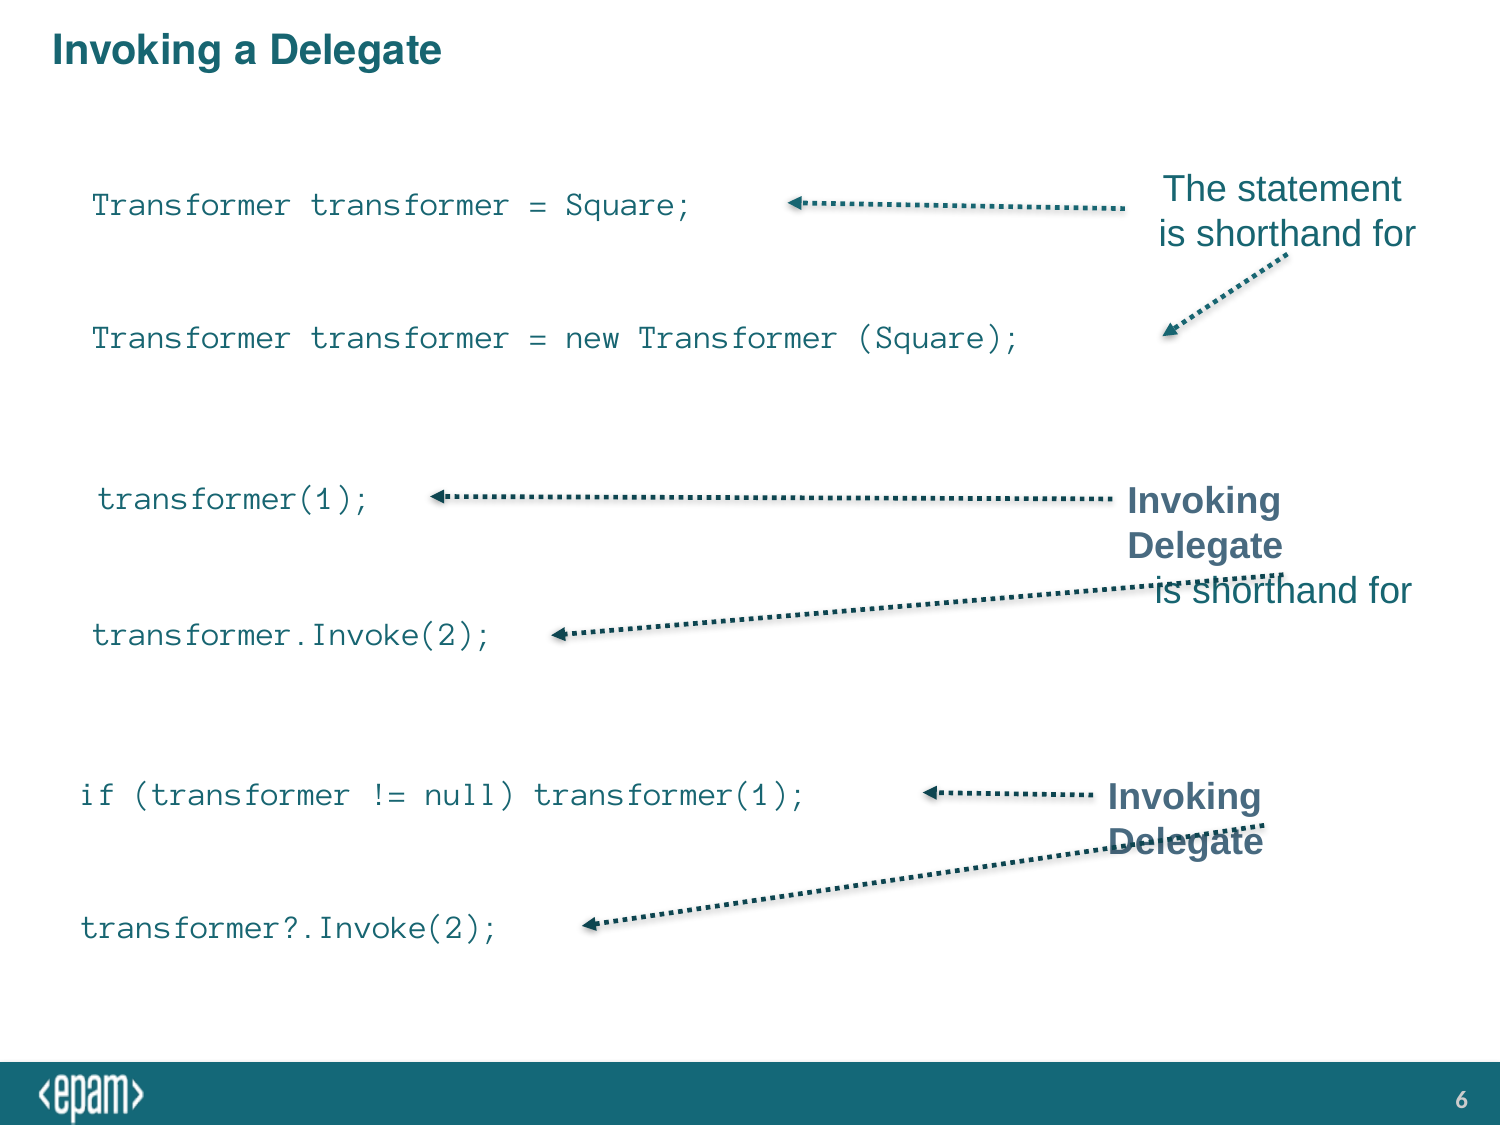

# Invoking a Delegate
The statement
is shorthand for
Transformer transformer = Square;
Transformer transformer = new Transformer (Square);
transformer(1);
Invoking Delegate
is shorthand for
transformer.Invoke(2);
if (transformer != null) transformer(1);
Invoking Delegate
transformer?.Invoke(2);